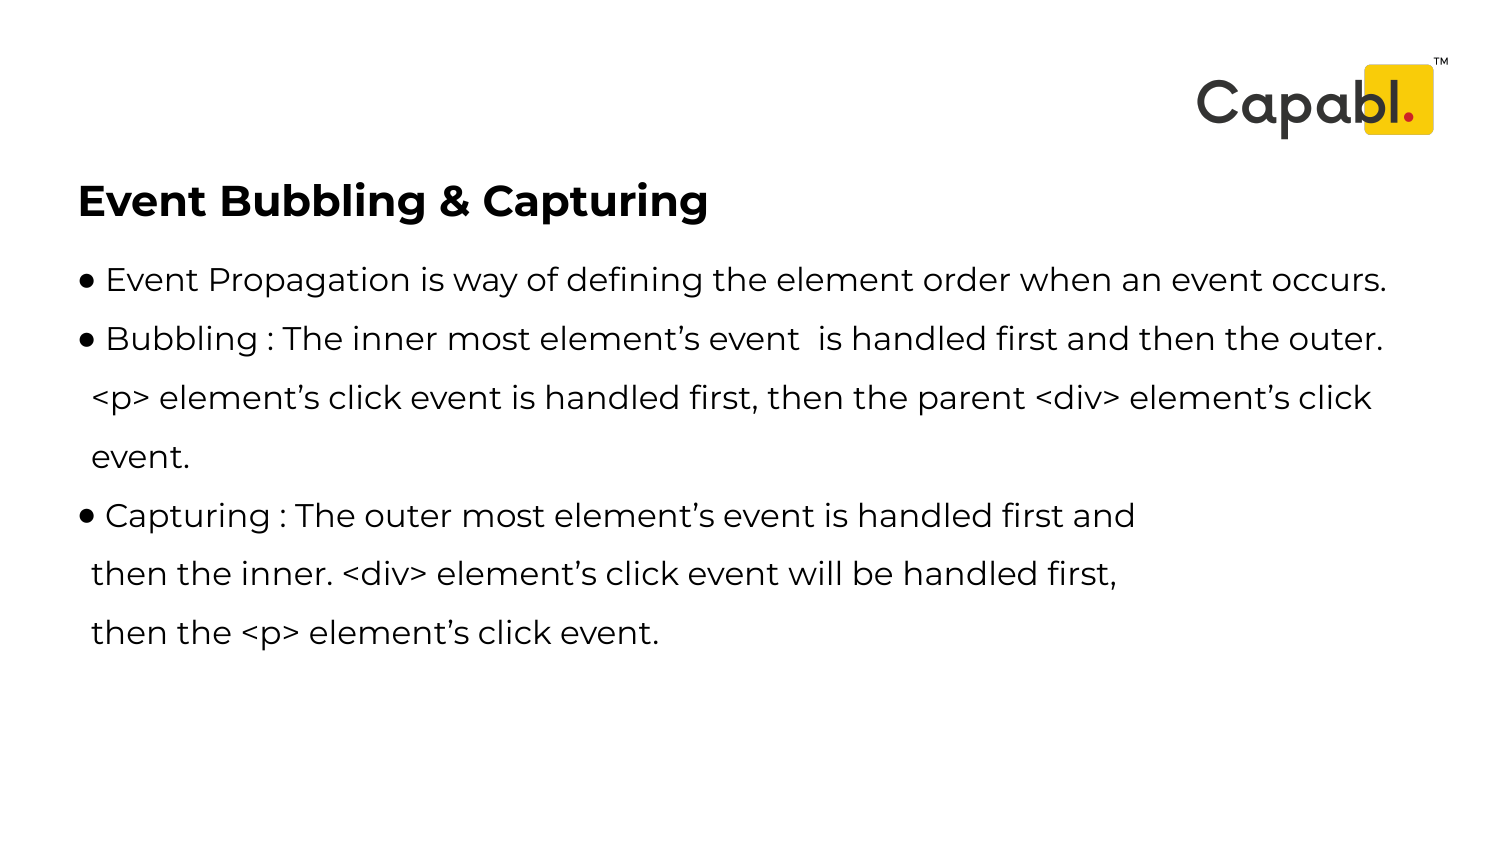

Event Bubbling & Capturing
# Event Propagation is way of defining the element order when an event occurs.
 Bubbling : The inner most element’s event  is handled first and then the outer. <p> element’s click event is handled first, then the parent <div> element’s click event.
 Capturing : The outer most element’s event is handled first and
then the inner. <div> element’s click event will be handled first,
then the <p> element’s click event.